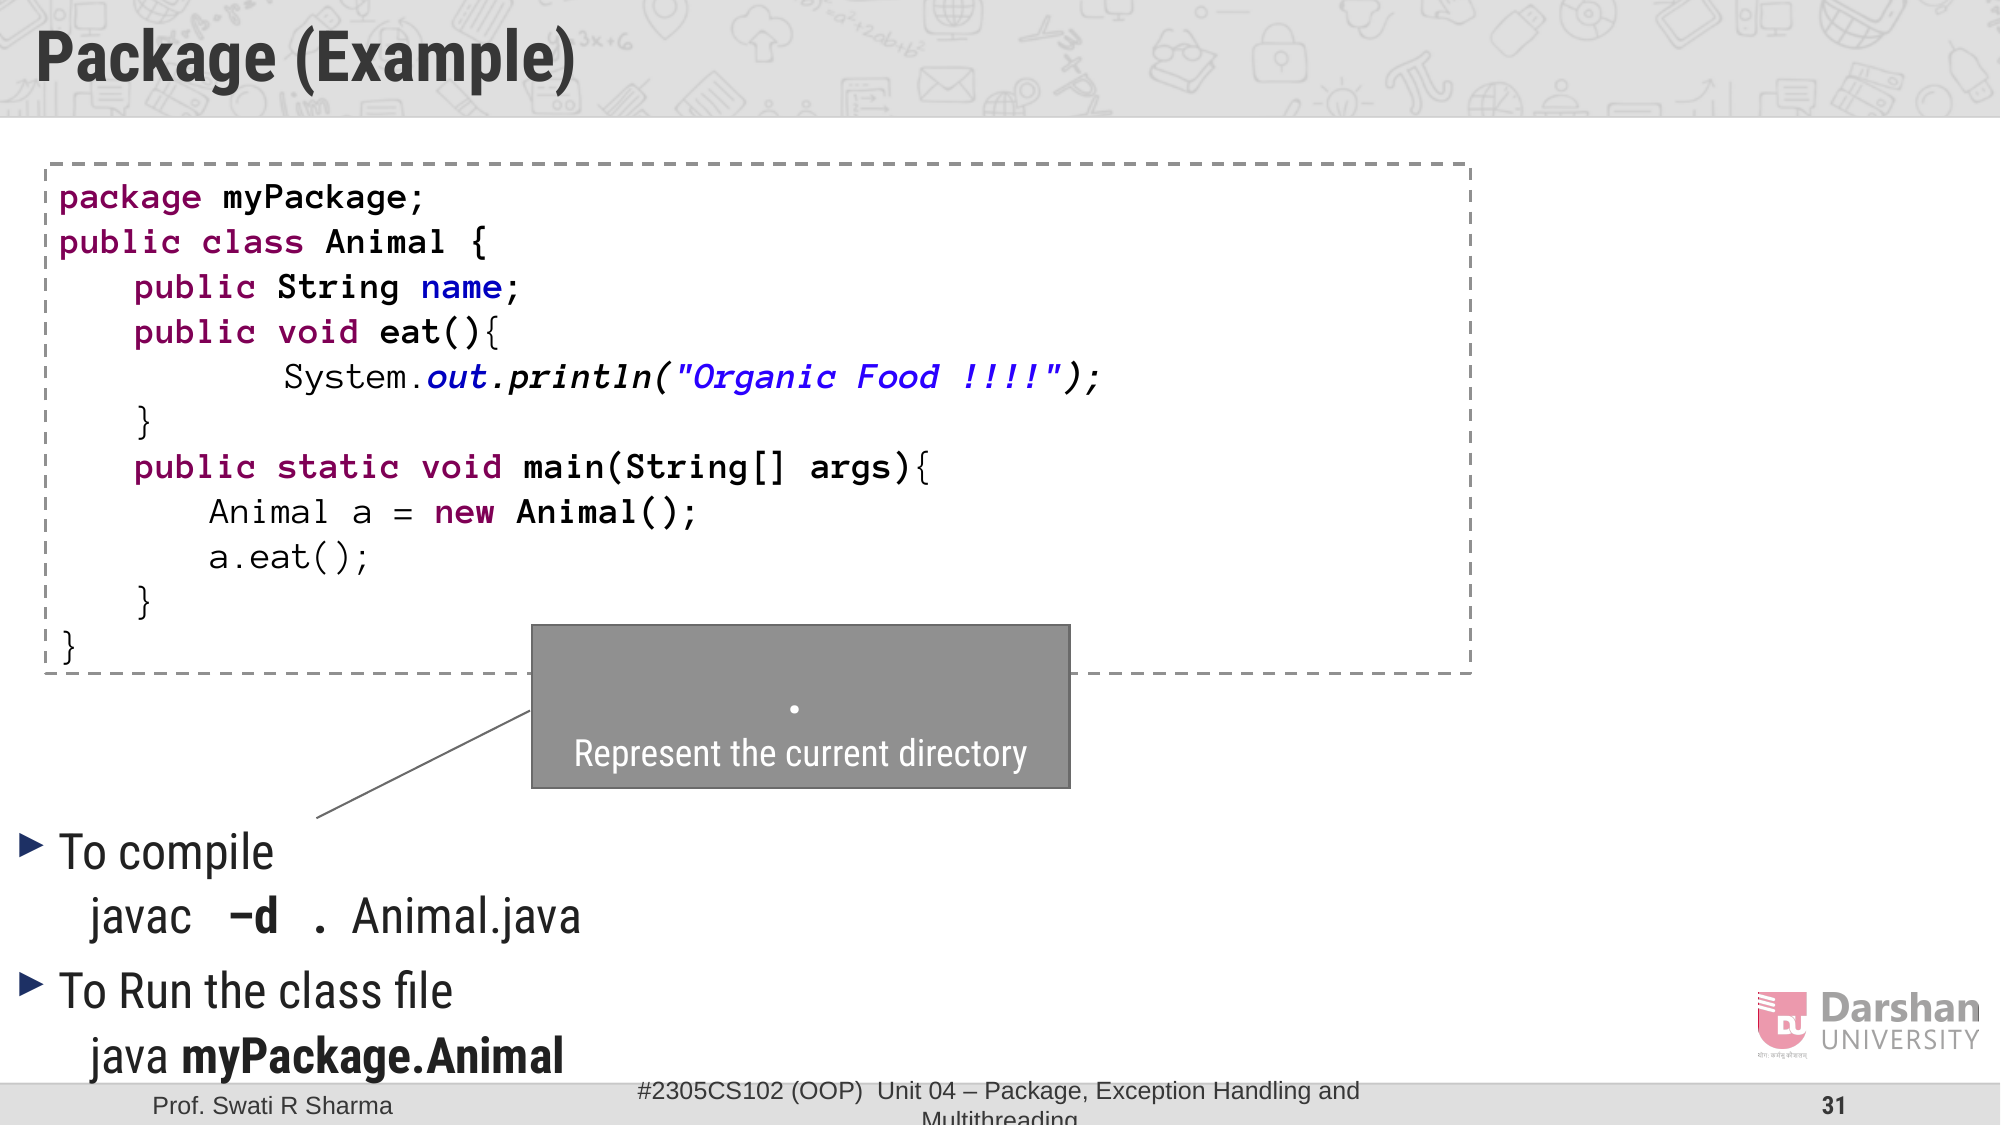

# Package (Example)
package myPackage;
public class Animal {
public String name;
public void eat(){
	System.out.println("Organic Food !!!!");
}
public static void main(String[] args){
Animal a = new Animal();
a.eat();
}
}

To compile
javac   –d   .  Animal.java
To Run the class file
java myPackage.Animal

.
Represent the current directory